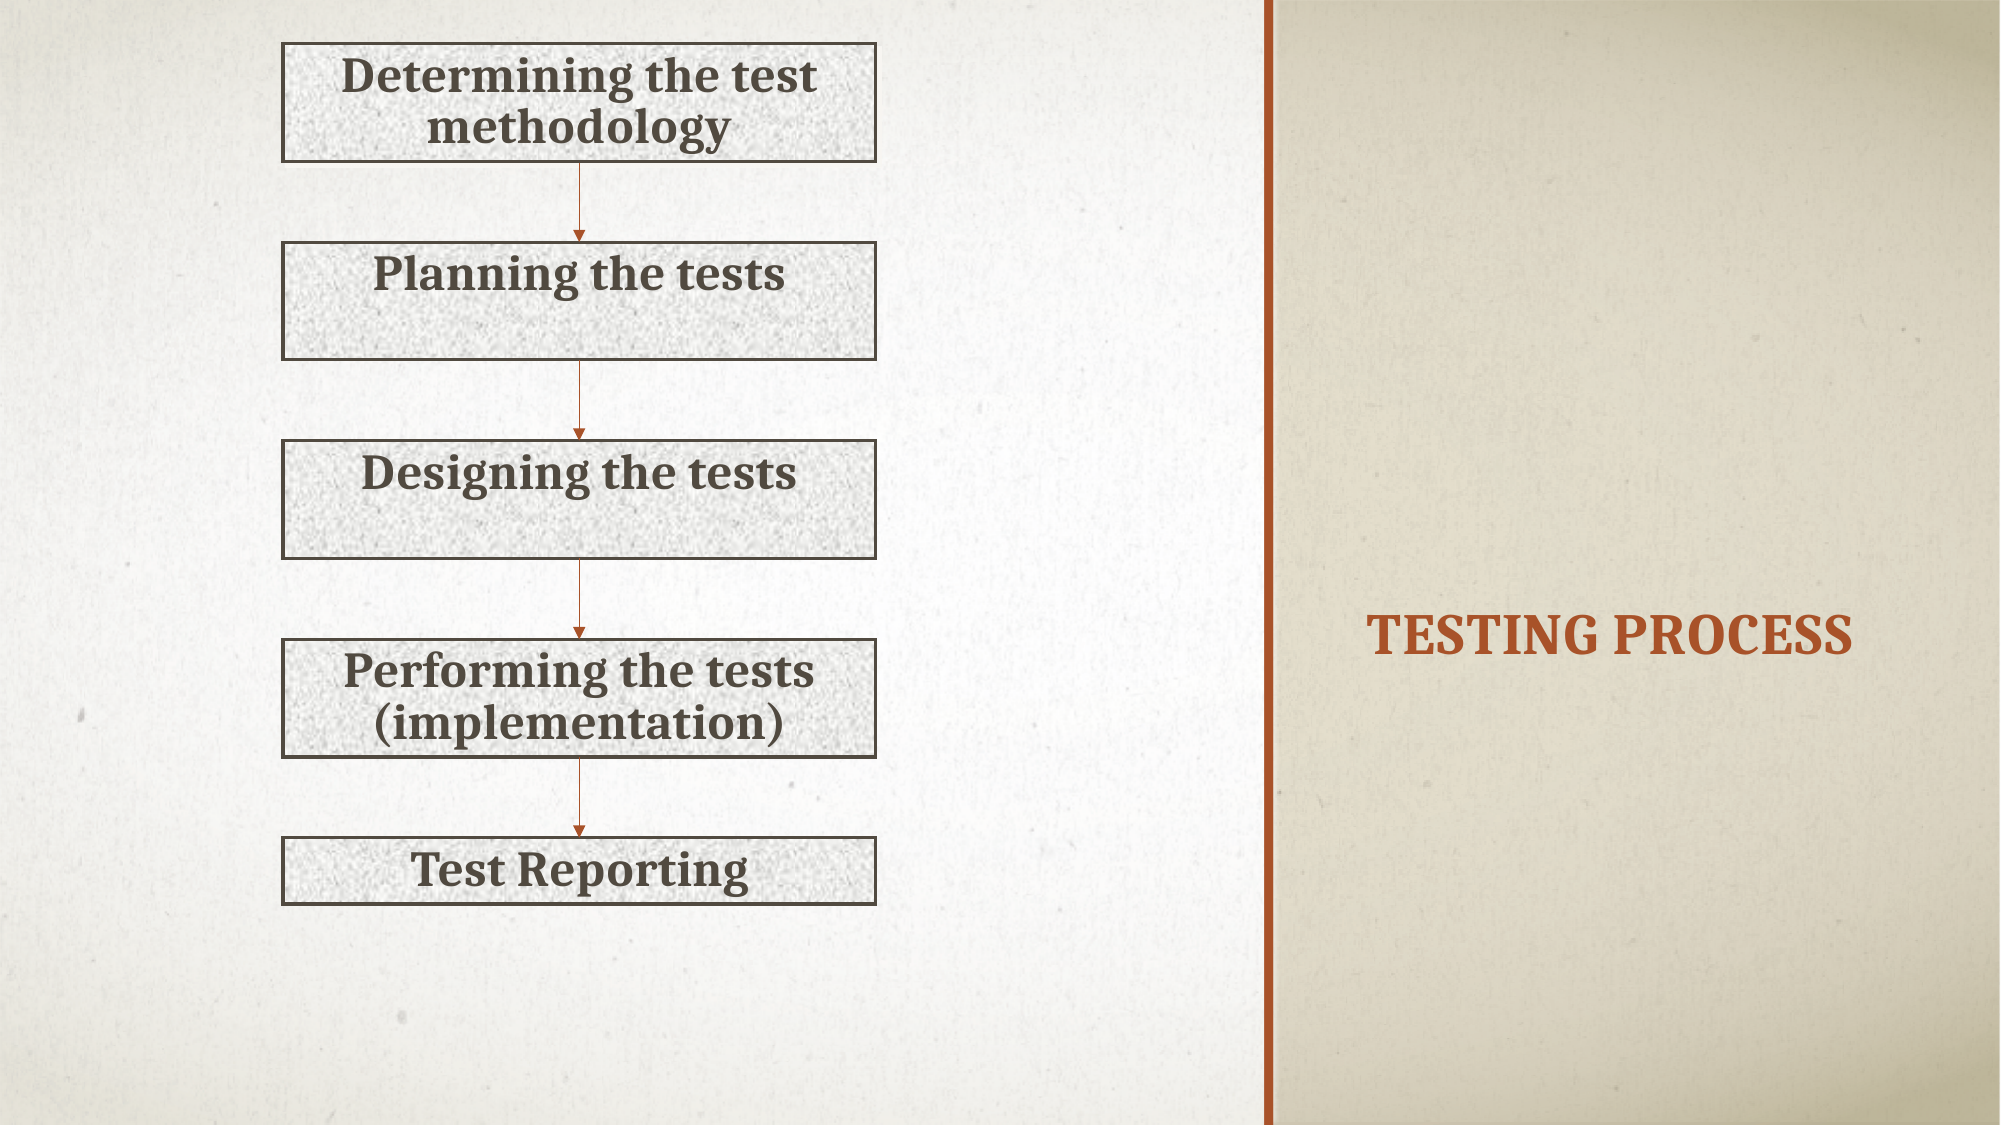

Determining the test methodology
Planning the tests

# Testing Process
Designing the tests

Performing the tests
(implementation)

Test Reporting